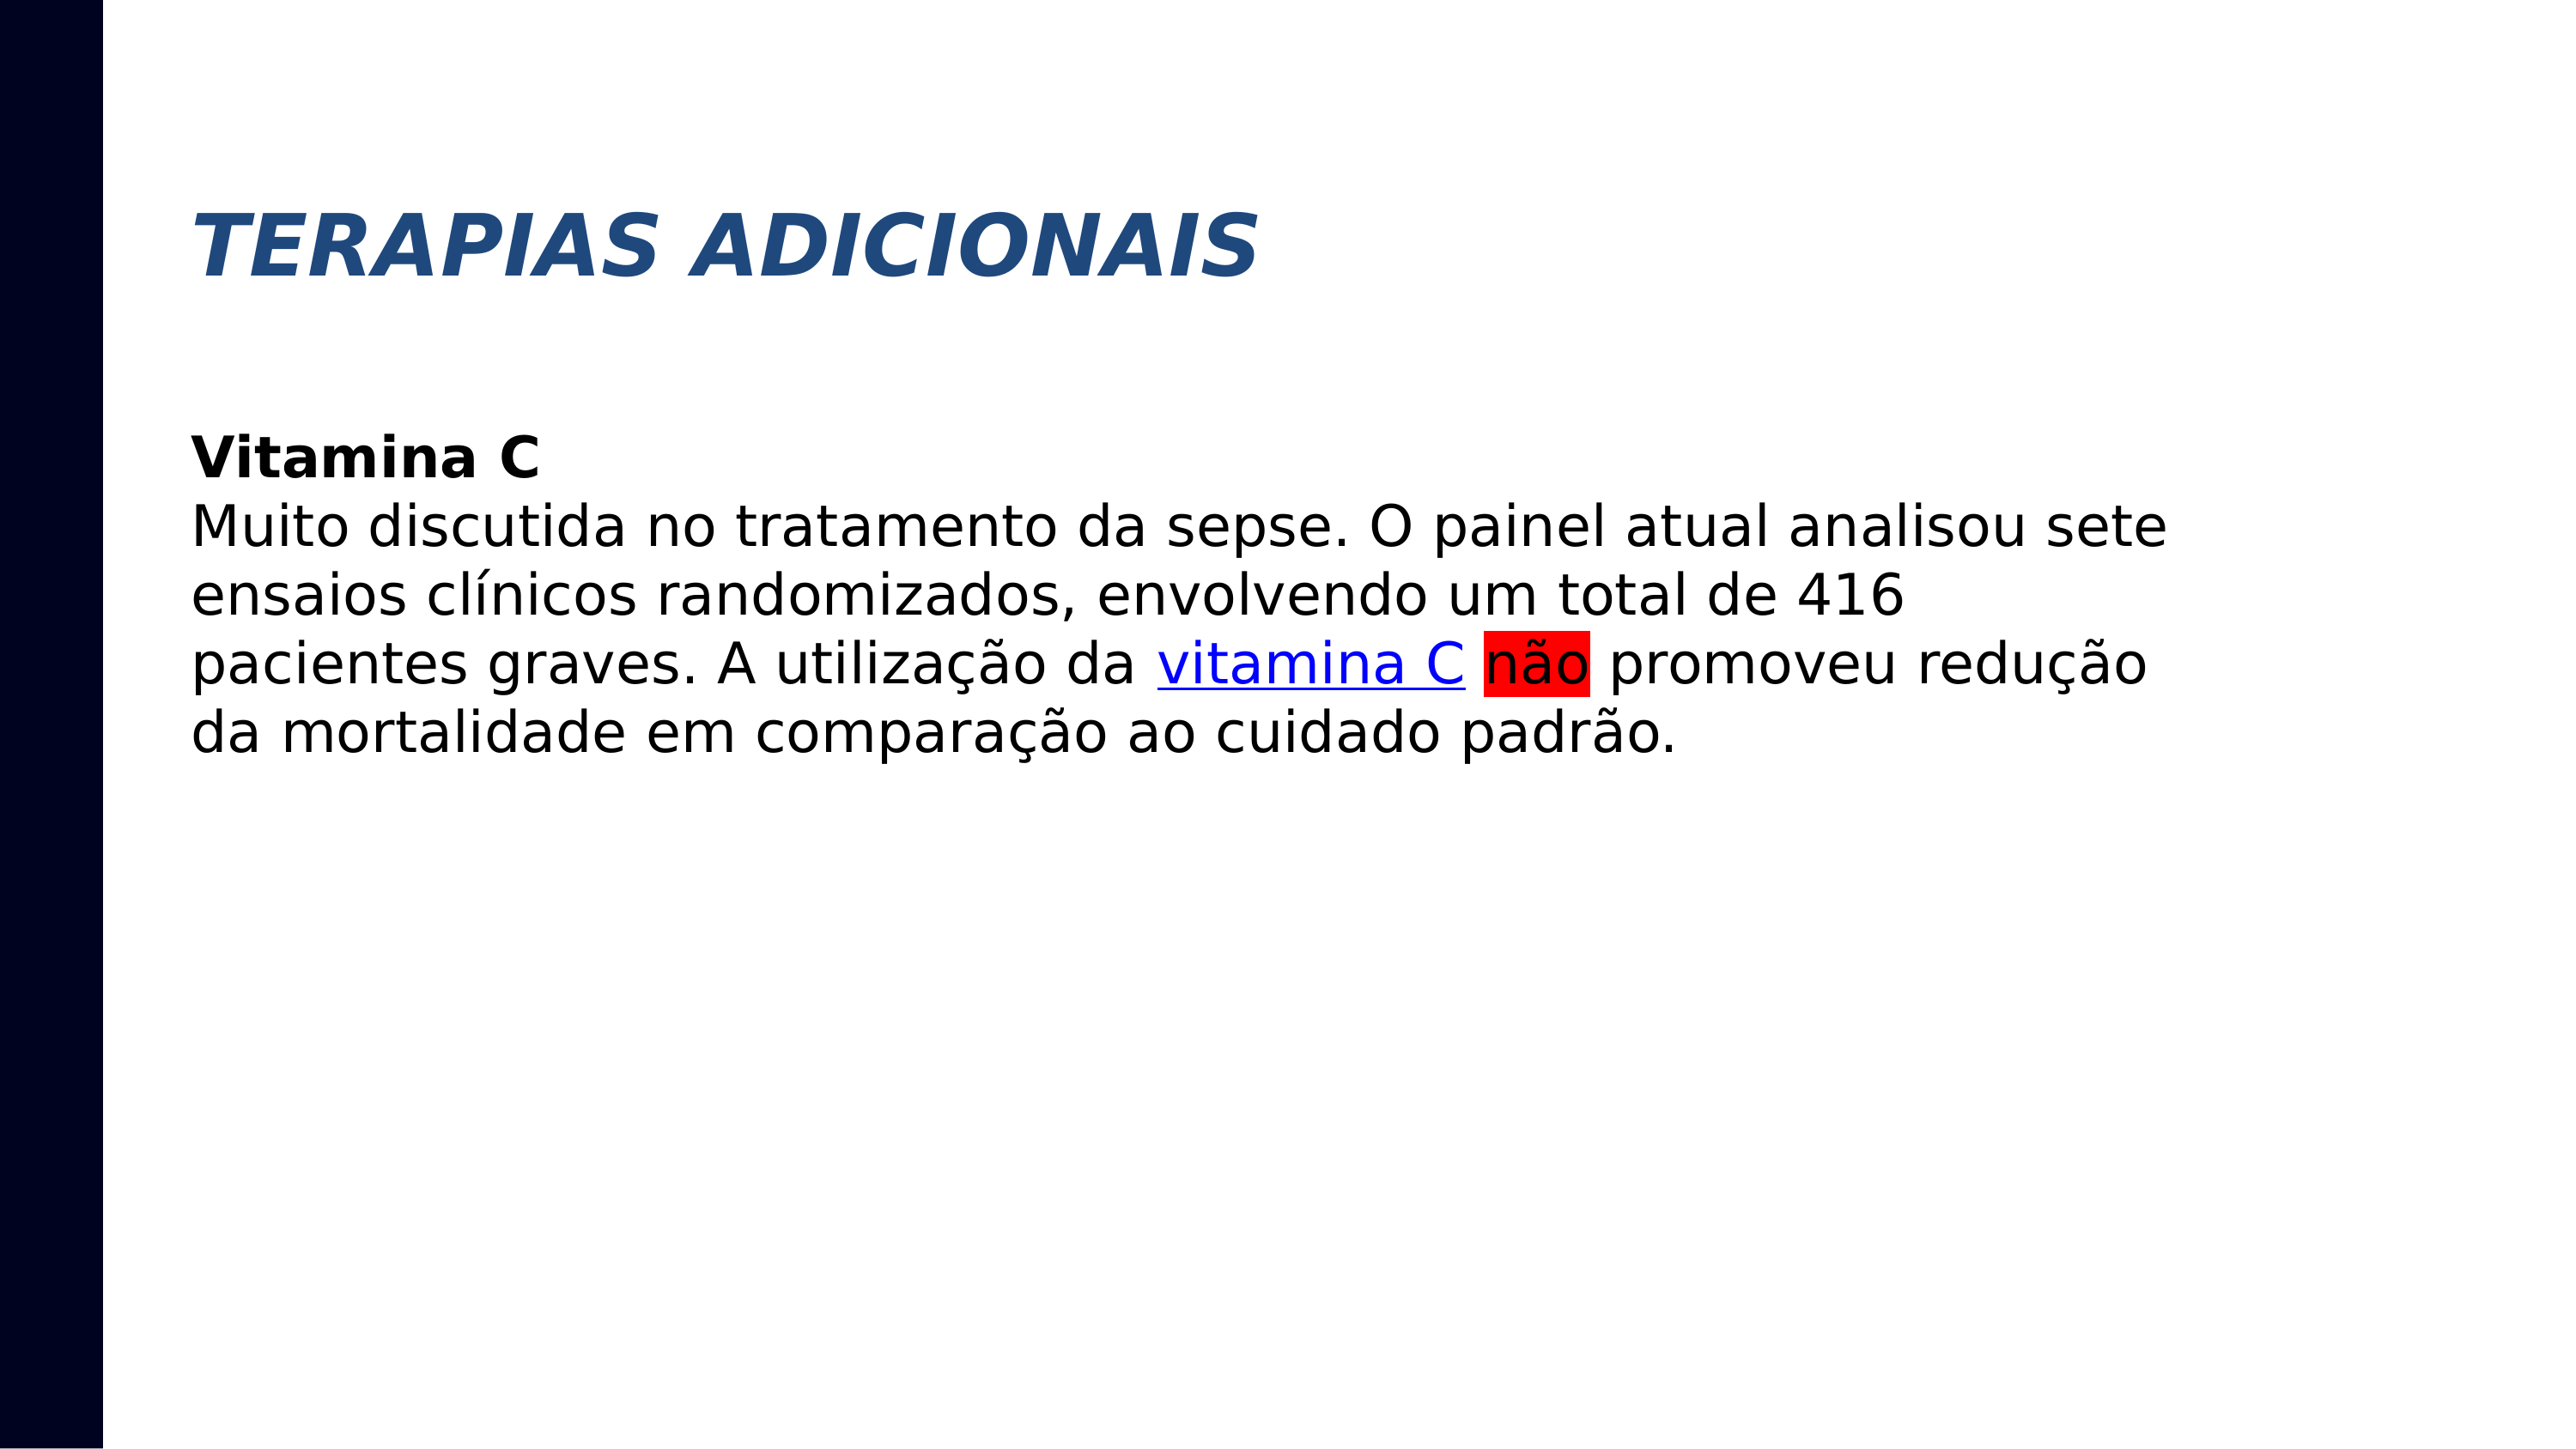

# TERAPIAS ADICIONAIS
Vitamina C
Muito discutida no tratamento da sepse. O painel atual analisou sete ensaios clínicos randomizados, envolvendo um total de 416 pacientes graves. A utilização da vitamina C não promoveu redução da mortalidade em comparação ao cuidado padrão.